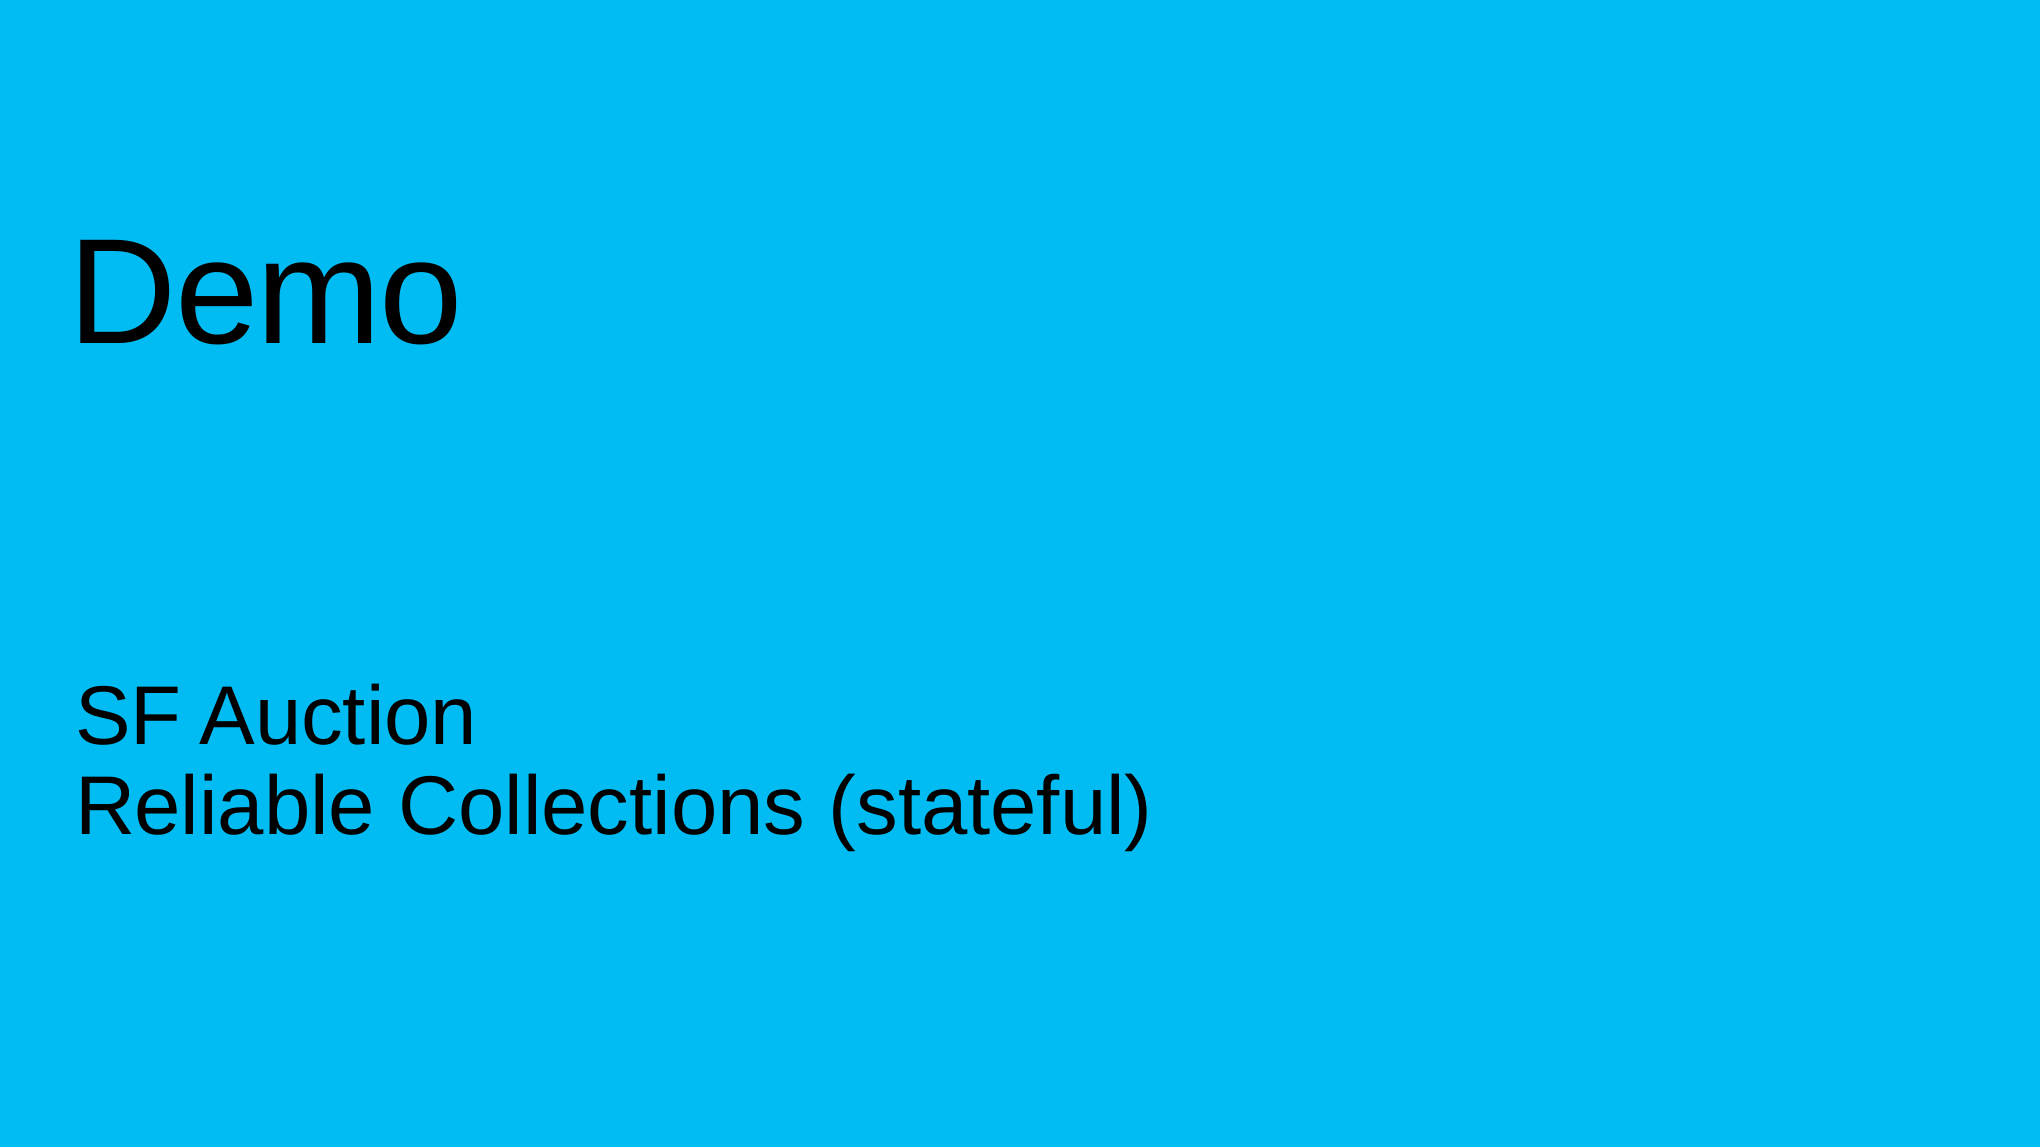

# Demo
SF Auction
Reliable Collections (stateful)